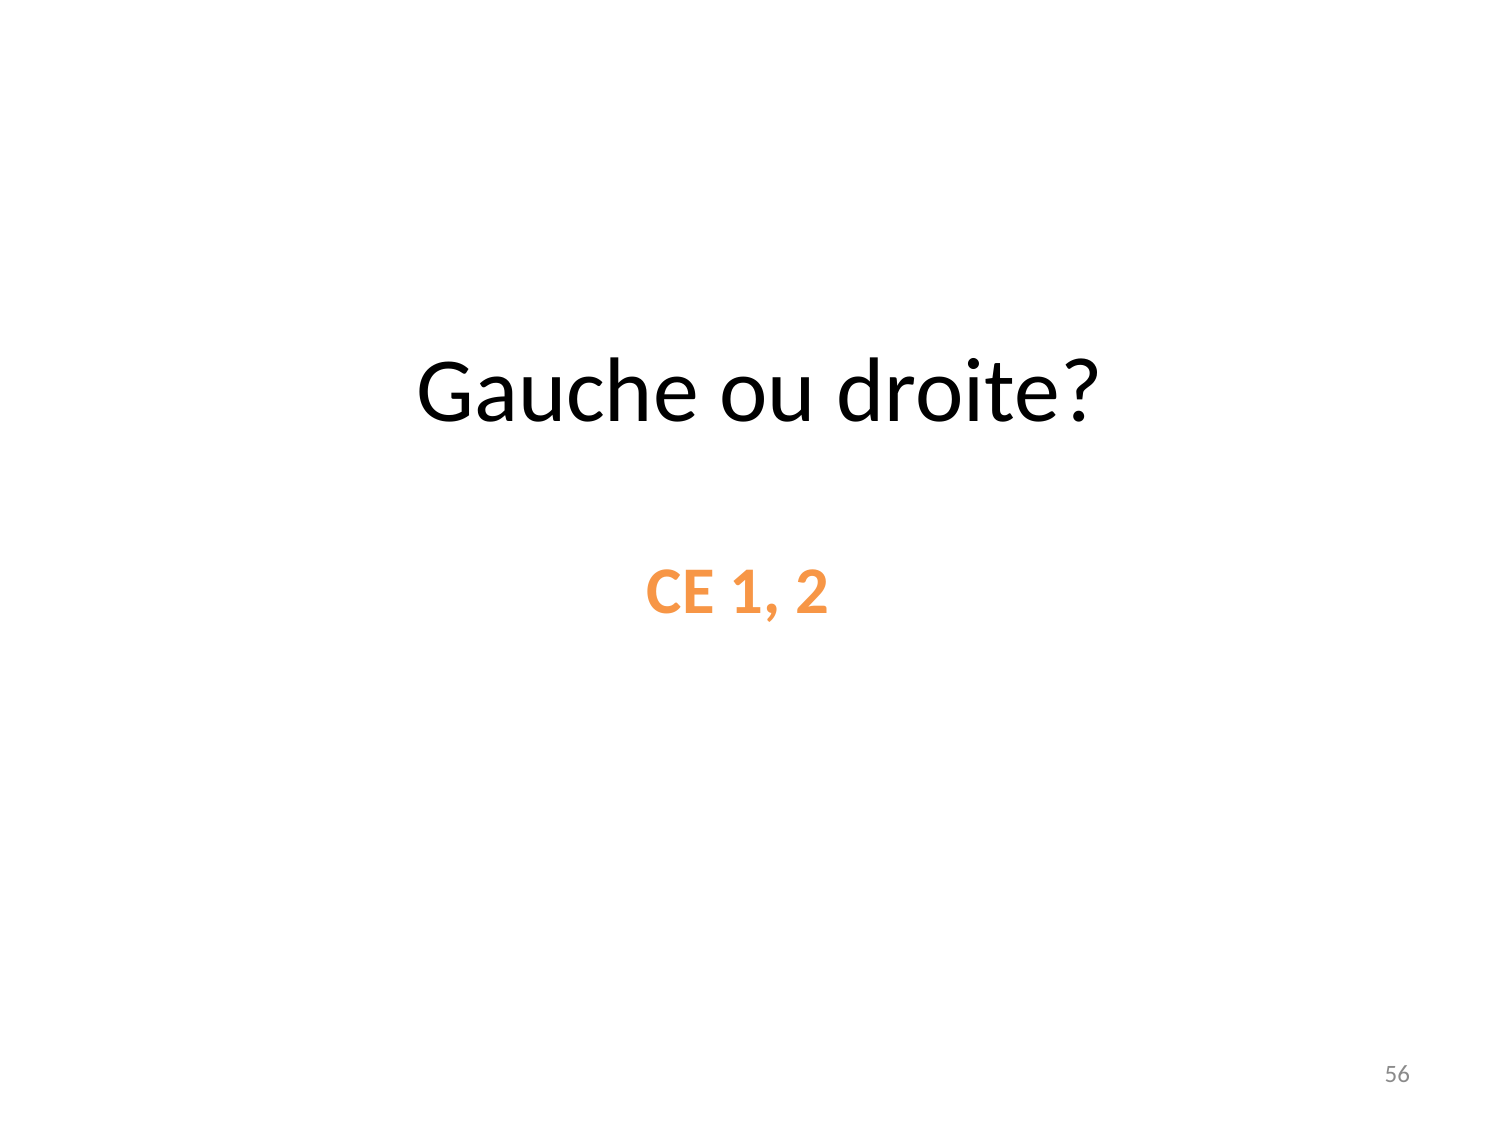

# Gauche ou droite?
CE 1, 2
56